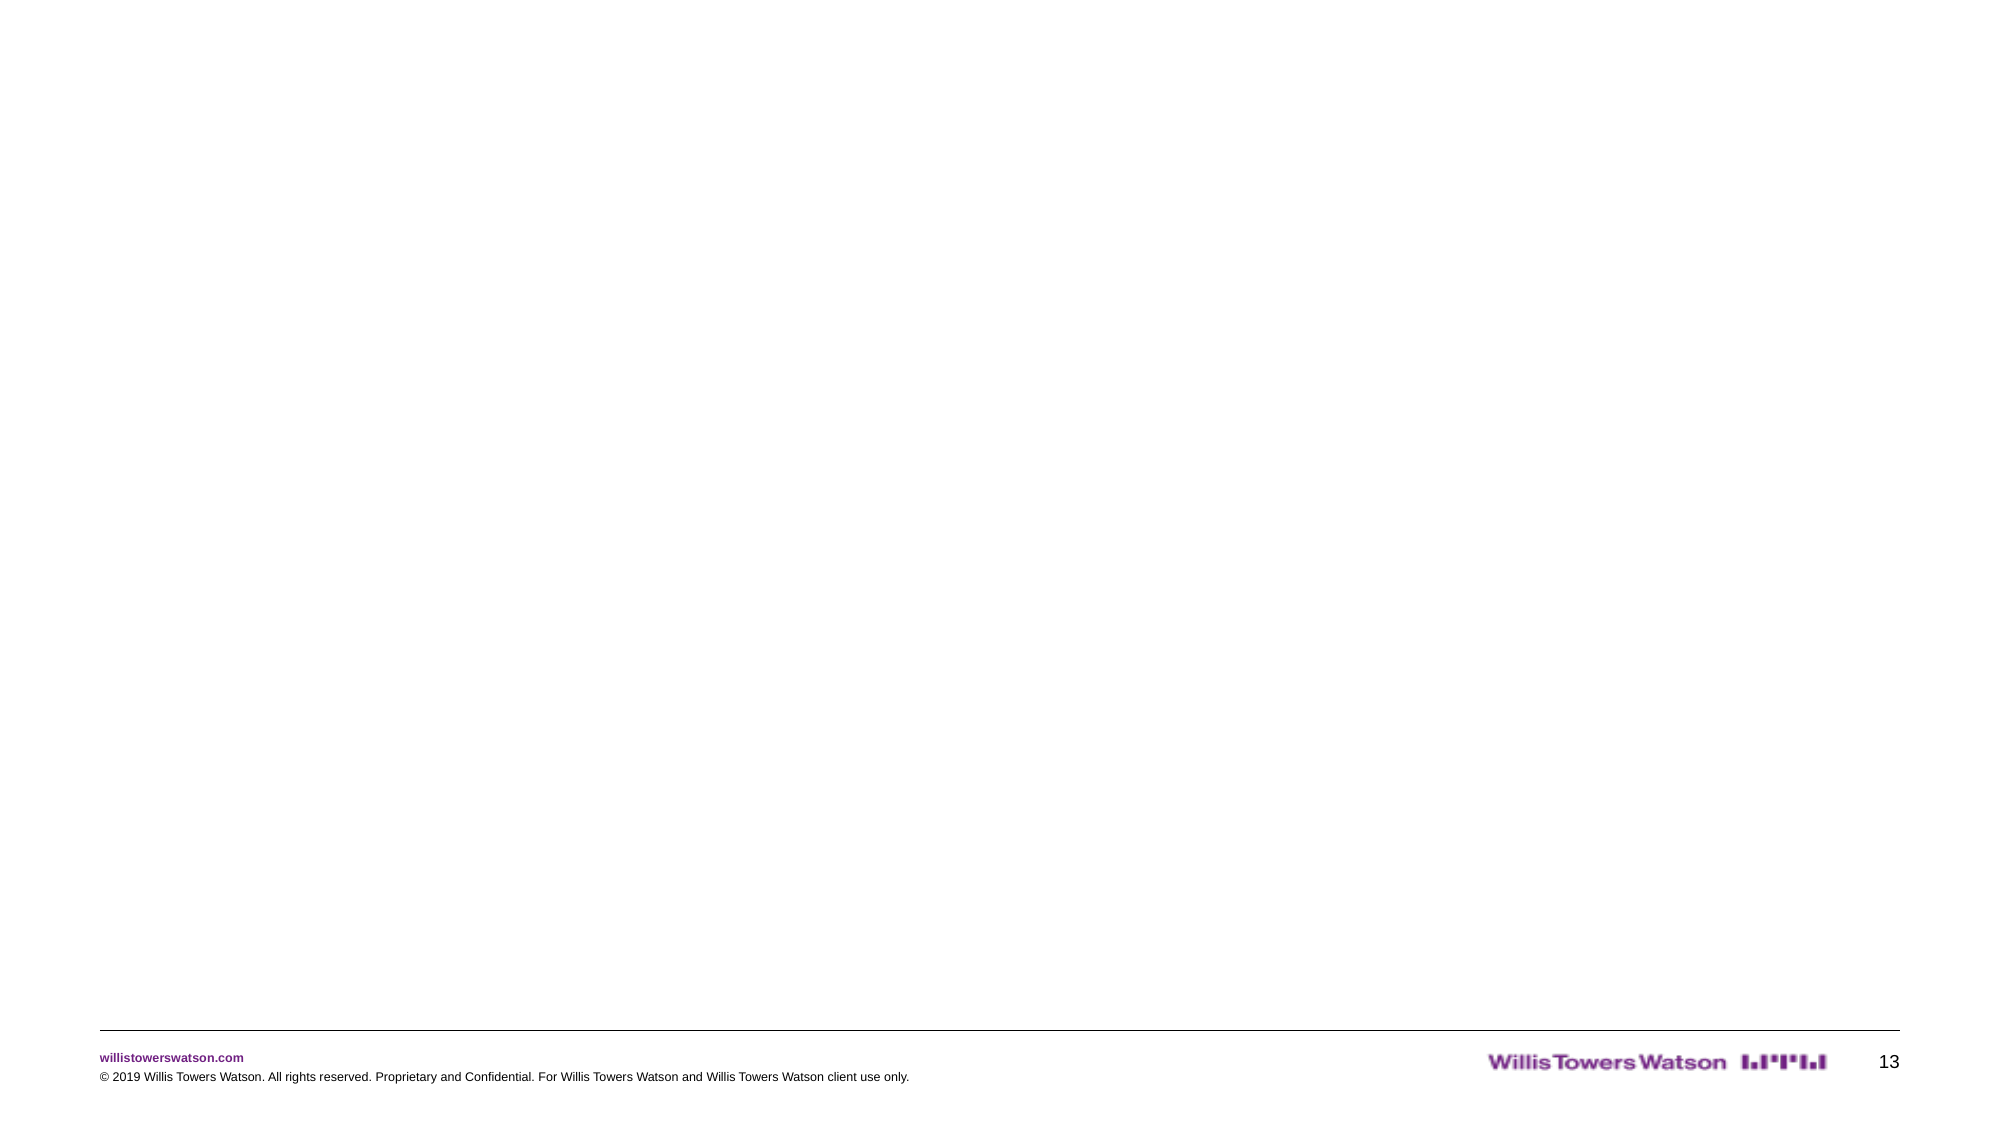

# Appendix
More details – where necessary – on items included within each sprint
13
© 2019 Willis Towers Watson. All rights reserved. Proprietary and Confidential. For Willis Towers Watson and Willis Towers Watson client use only.